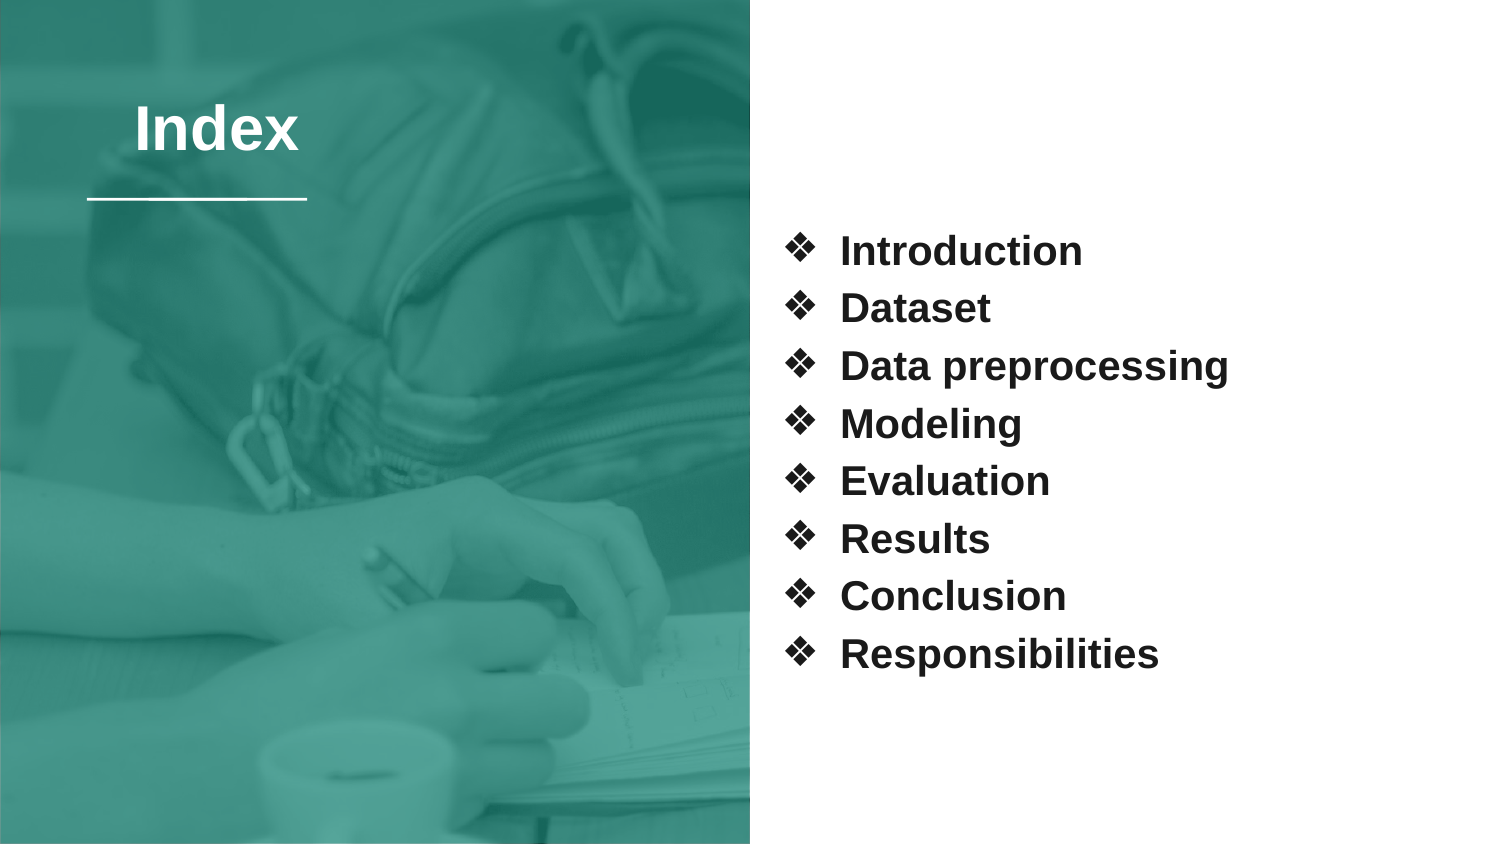

# Index
Introduction
Dataset
Data preprocessing
Modeling
Evaluation
Results
Conclusion
Responsibilities